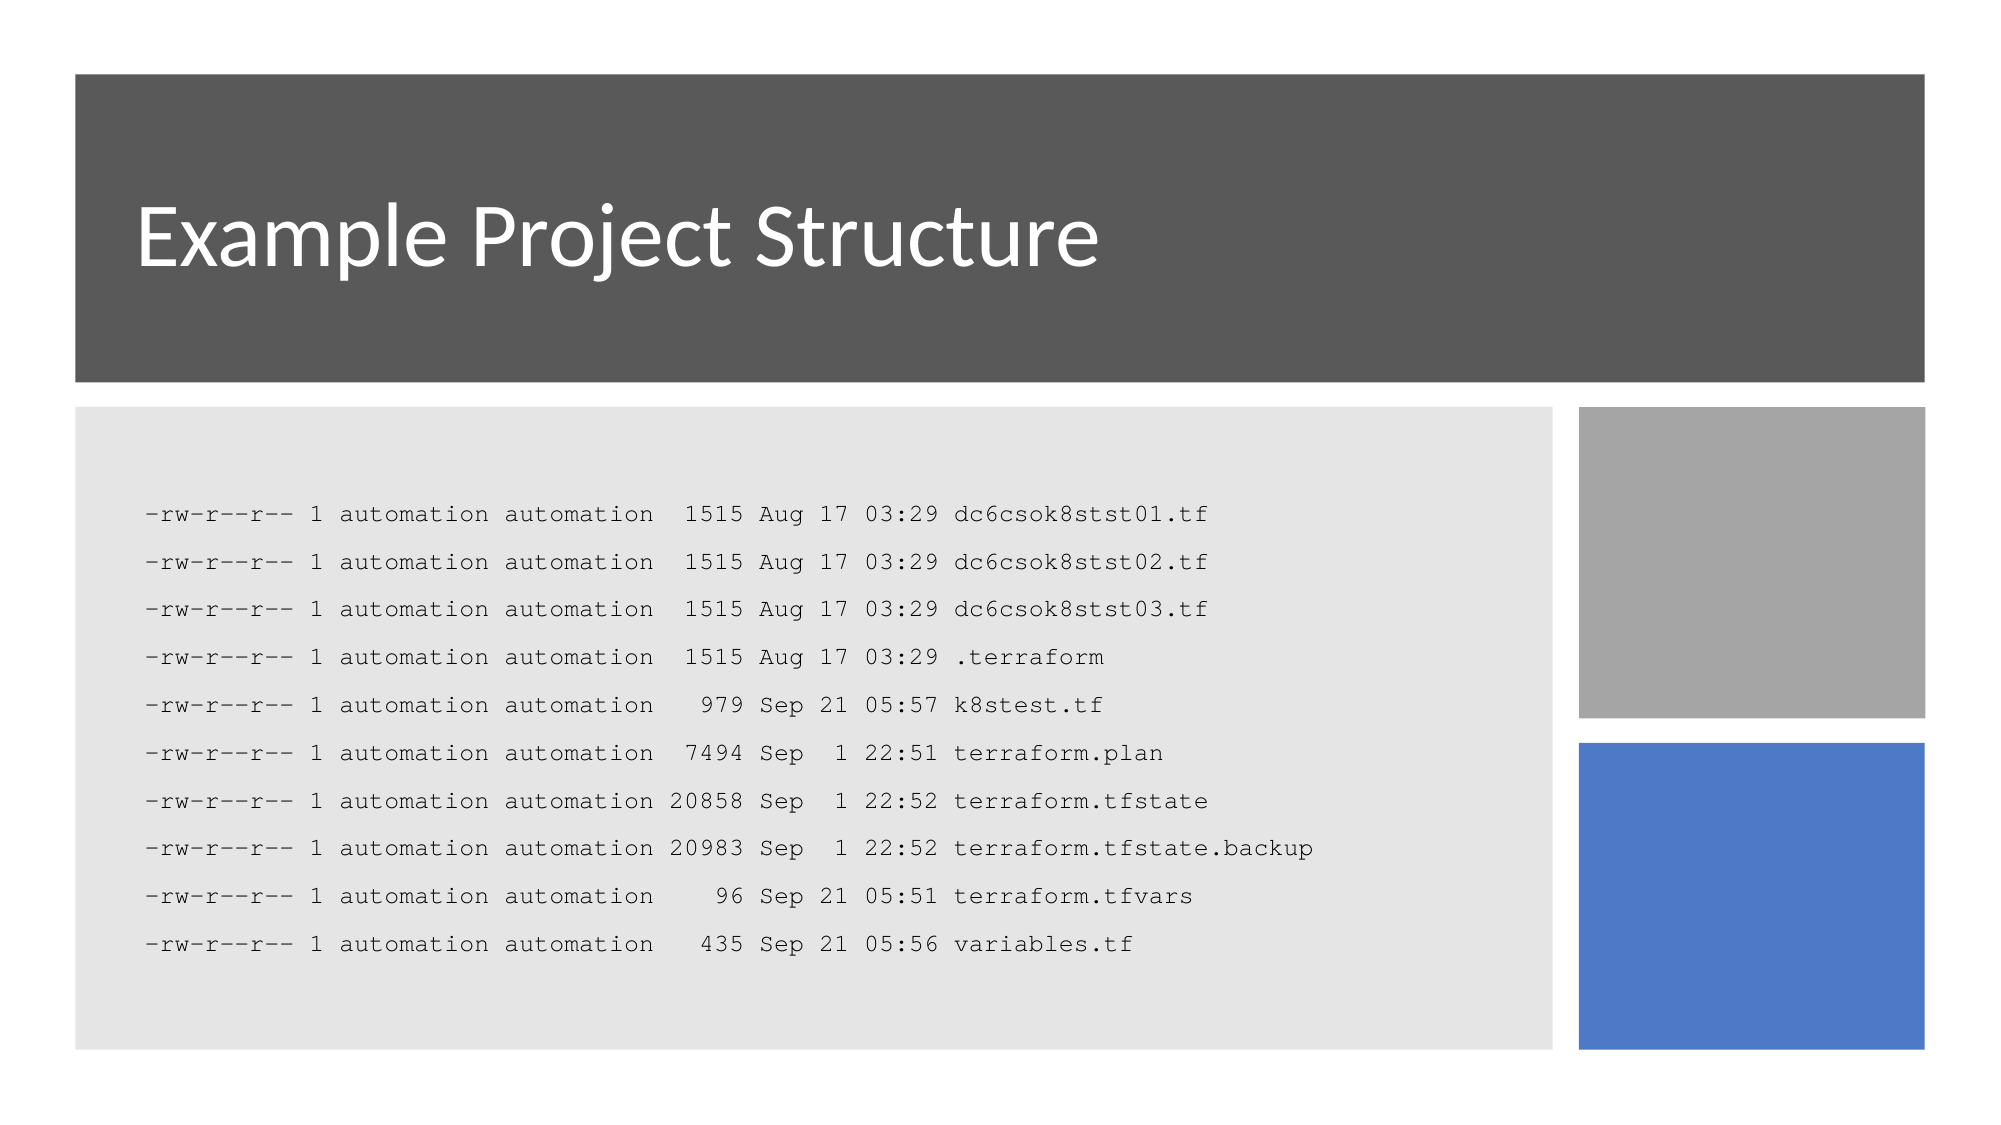

# Example Project Structure

-rw-r--r-- 1 automation automation  1515 Aug 17 03:29 dc6csok8stst01.tf
-rw-r--r-- 1 automation automation  1515 Aug 17 03:29 dc6csok8stst02.tf
-rw-r--r-- 1 automation automation  1515 Aug 17 03:29 dc6csok8stst03.tf
-rw-r--r-- 1 automation automation  1515 Aug 17 03:29 .terraform
-rw-r--r-- 1 automation automation   979 Sep 21 05:57 k8stest.tf
-rw-r--r-- 1 automation automation  7494 Sep  1 22:51 terraform.plan
-rw-r--r-- 1 automation automation 20858 Sep  1 22:52 terraform.tfstate
-rw-r--r-- 1 automation automation 20983 Sep  1 22:52 terraform.tfstate.backup
-rw-r--r-- 1 automation automation    96 Sep 21 05:51 terraform.tfvars
-rw-r--r-- 1 automation automation   435 Sep 21 05:56 variables.tf